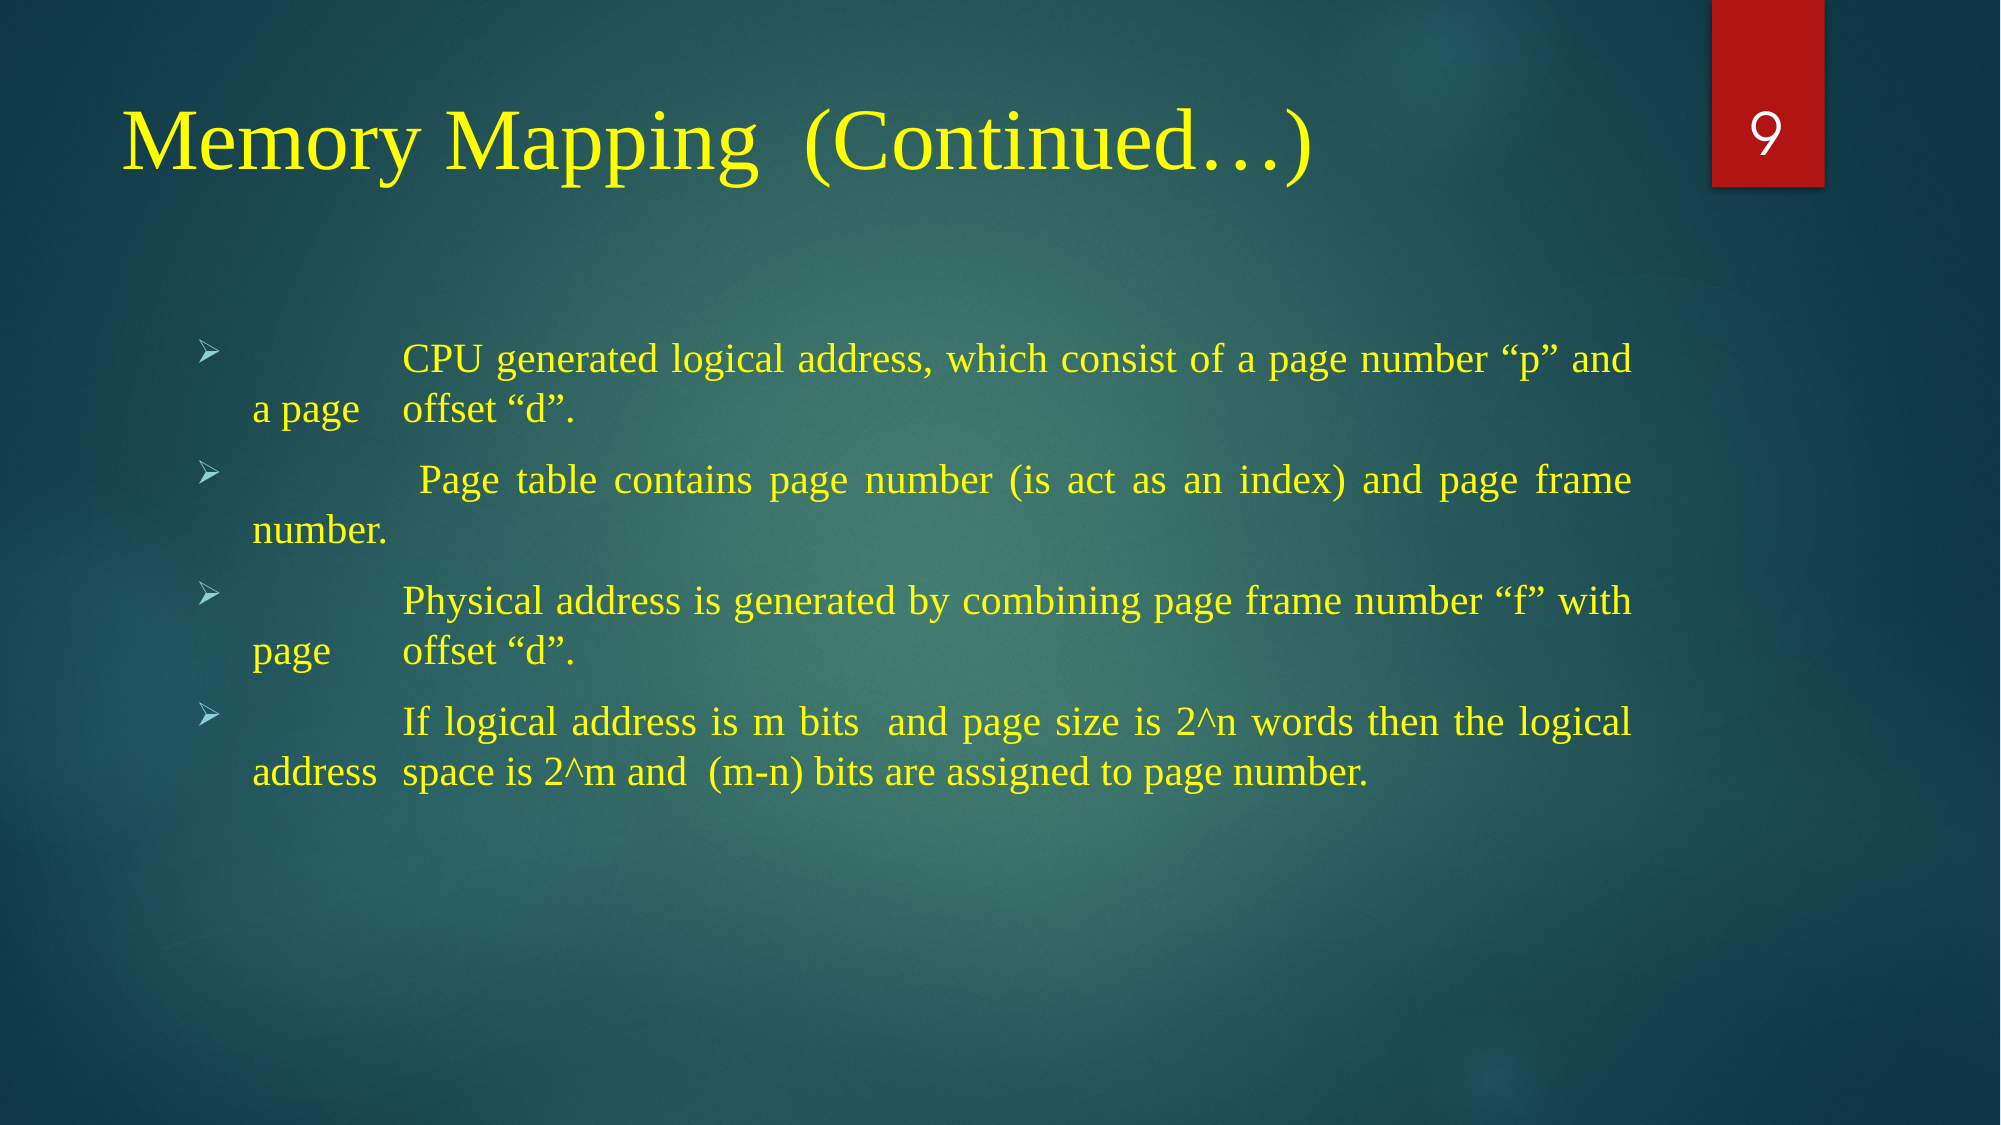

9
# Memory Mapping  (Continued…)

	CPU generated logical address, which consist of a page number “p” and a page 	offset “d”.
	 Page table contains page number (is act as an index) and page frame number.
	Physical address is generated by combining page frame number “f” with page 	offset “d”.
	If logical address is m bits  and page size is 2^n words then the logical address 	space is 2^m and  (m-n) bits are assigned to page number.